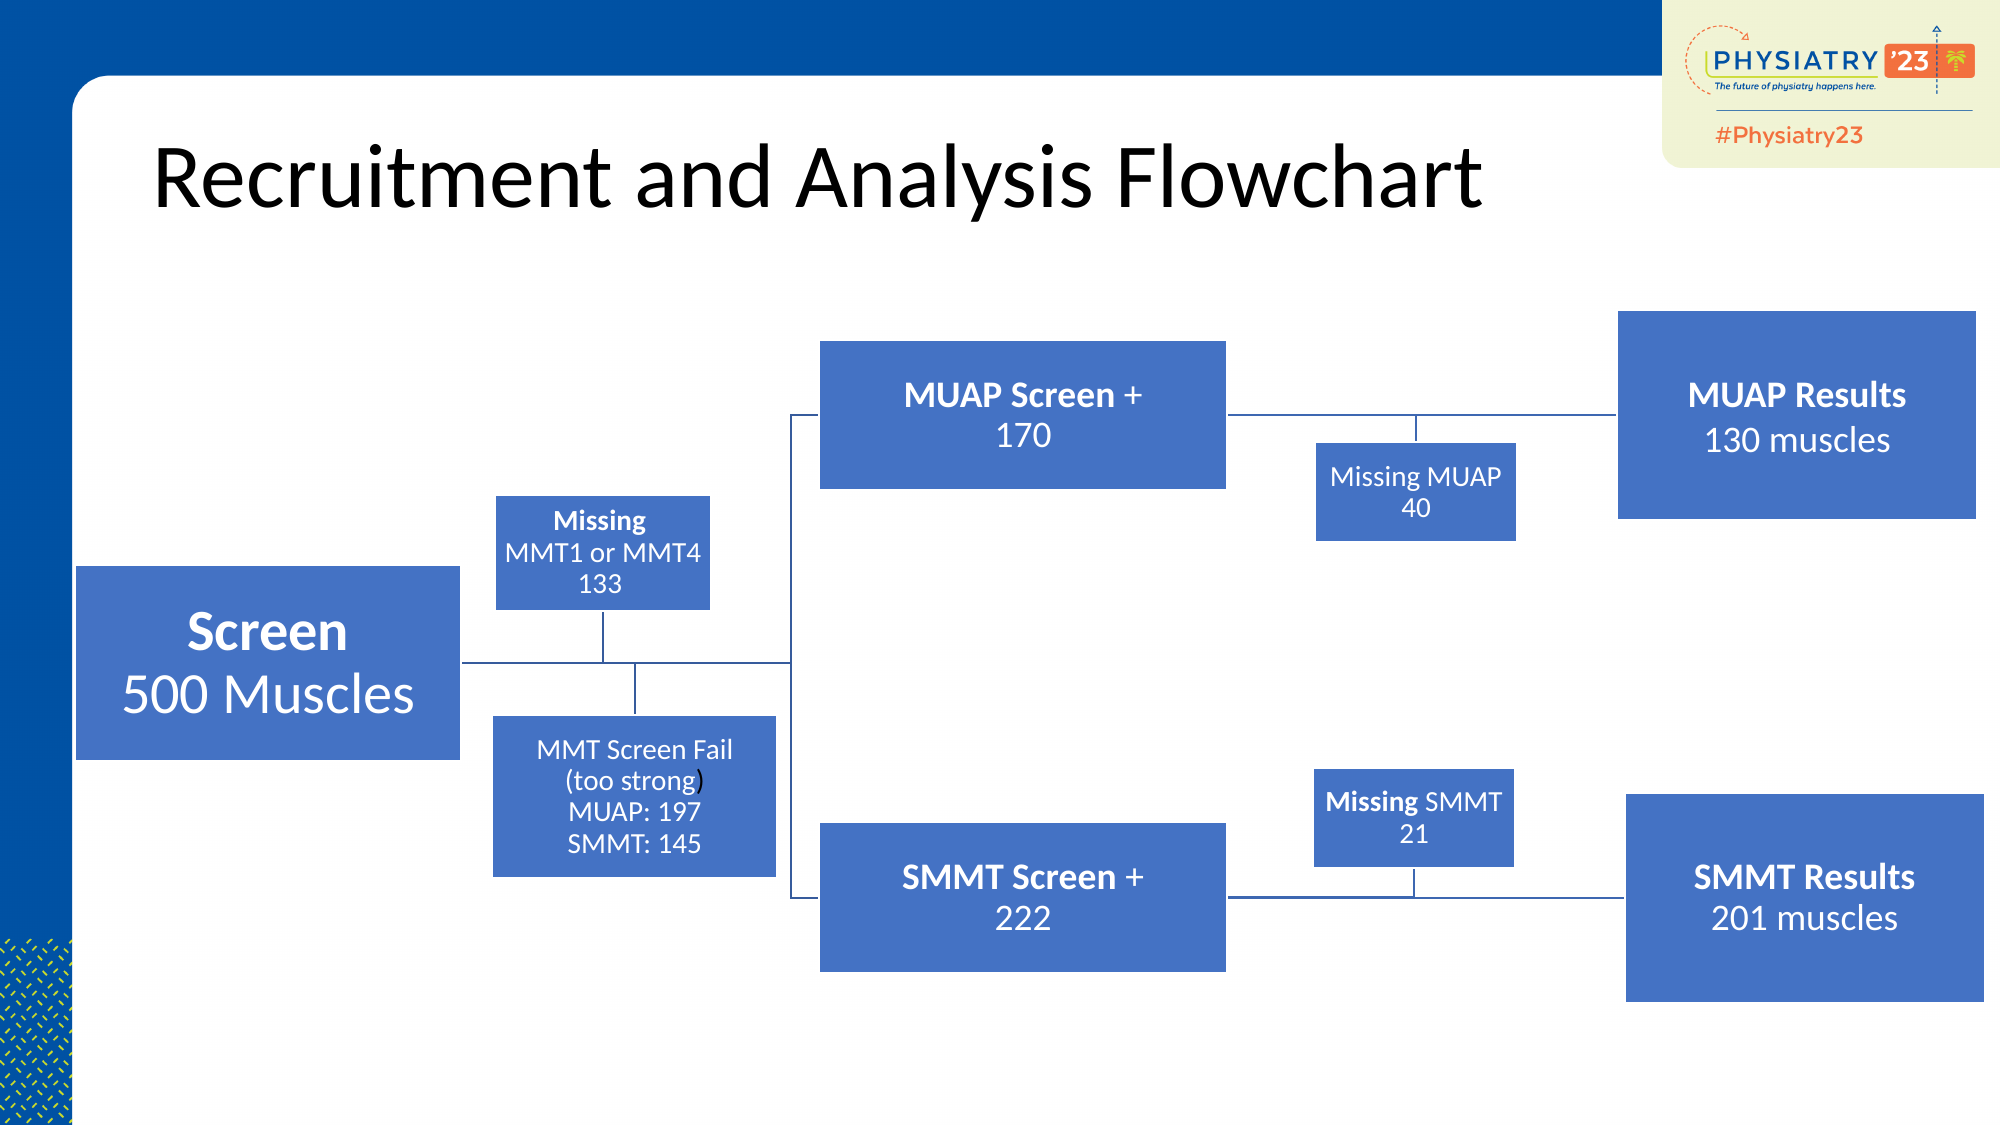

# Recruitment and Analysis Flowchart
Screen
500 Muscles
MUAP Screen +
170
MUAP Results
130 muscles
Missing MUAP
40
SMMT Screen +
222
SMMT Results
201 muscles
Missing SMMT
21
Missing
MMT1 or MMT4
133
MMT Screen Fail
(too strong)
MUAP: 197
SMMT: 145